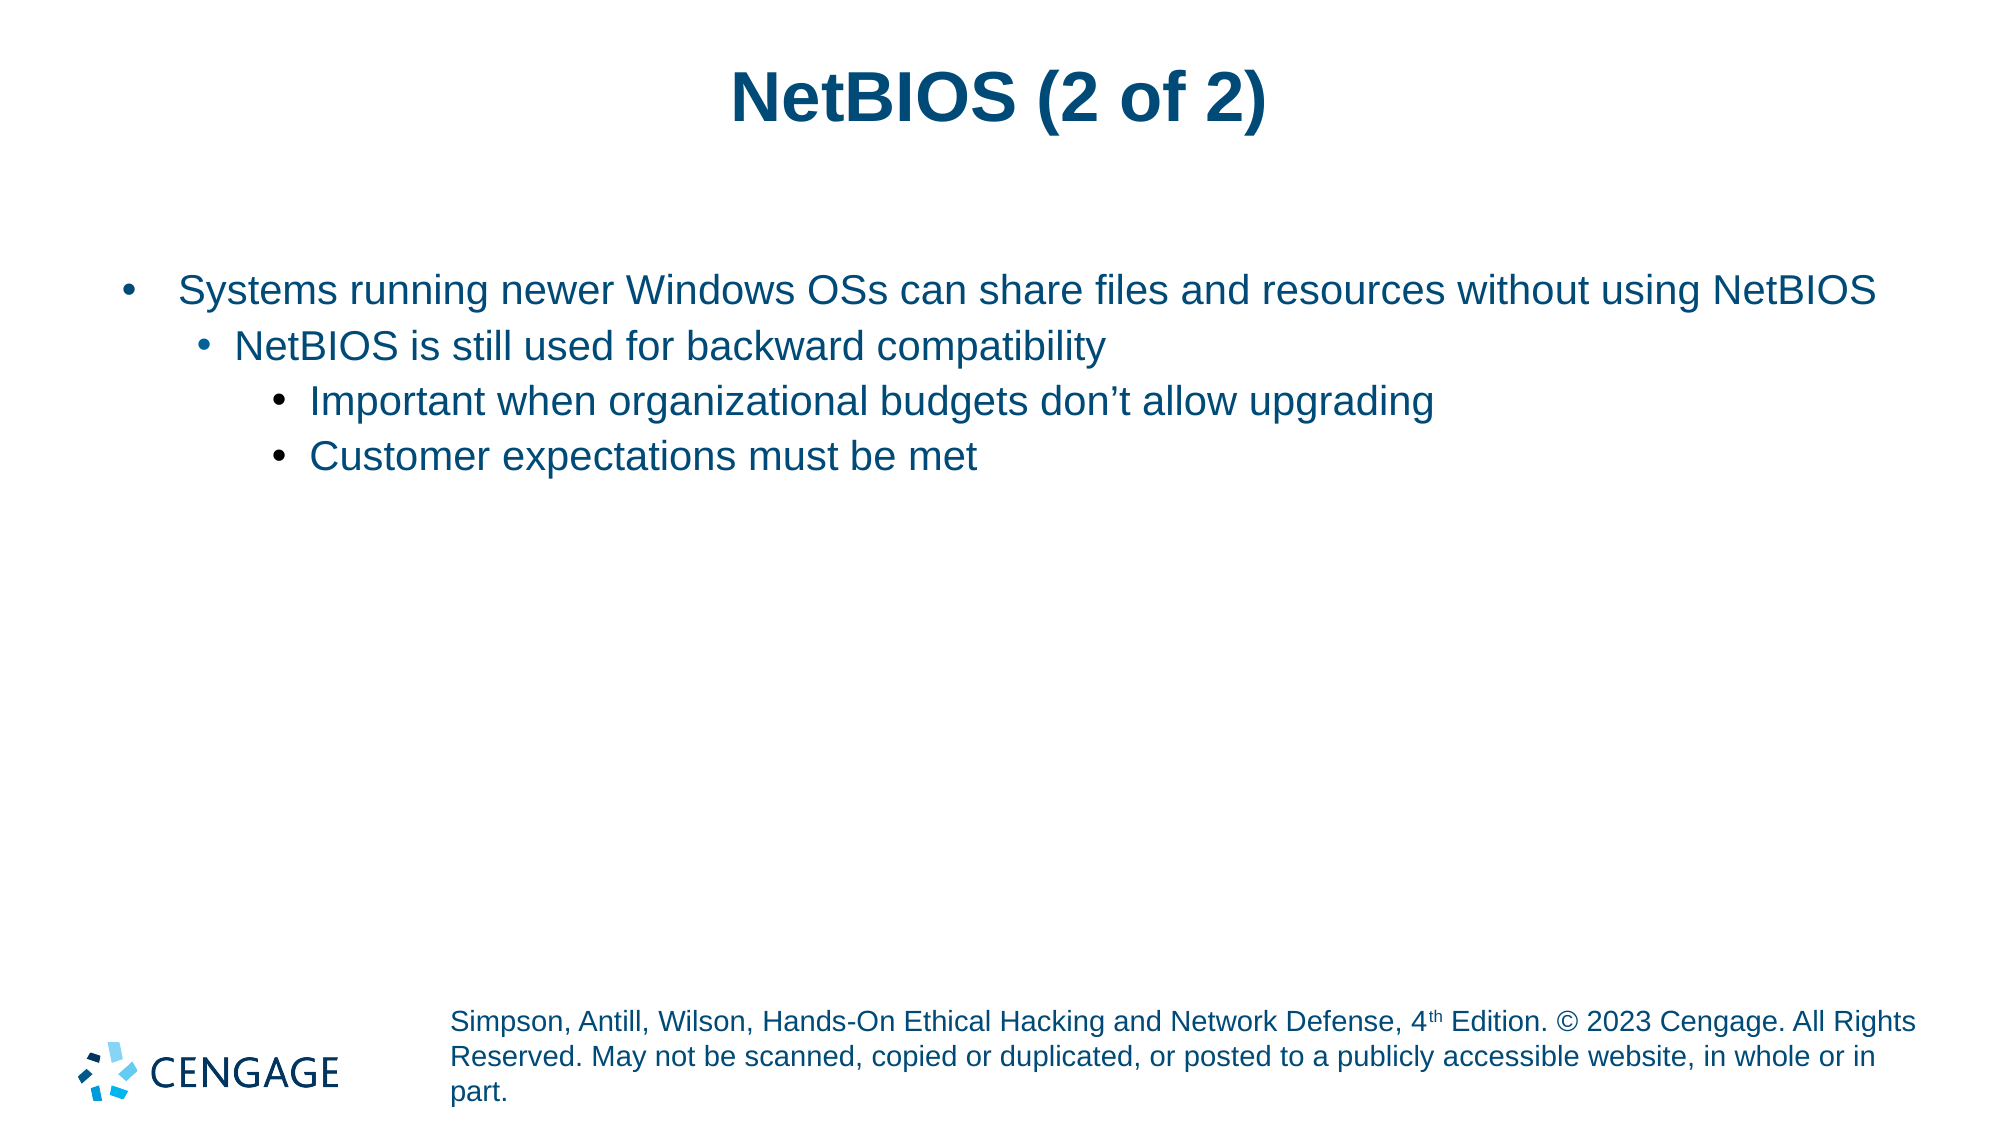

# NetBIOS (2 of 2)
Systems running newer Windows OSs can share files and resources without using NetBIOS
NetBIOS is still used for backward compatibility
Important when organizational budgets don’t allow upgrading
Customer expectations must be met